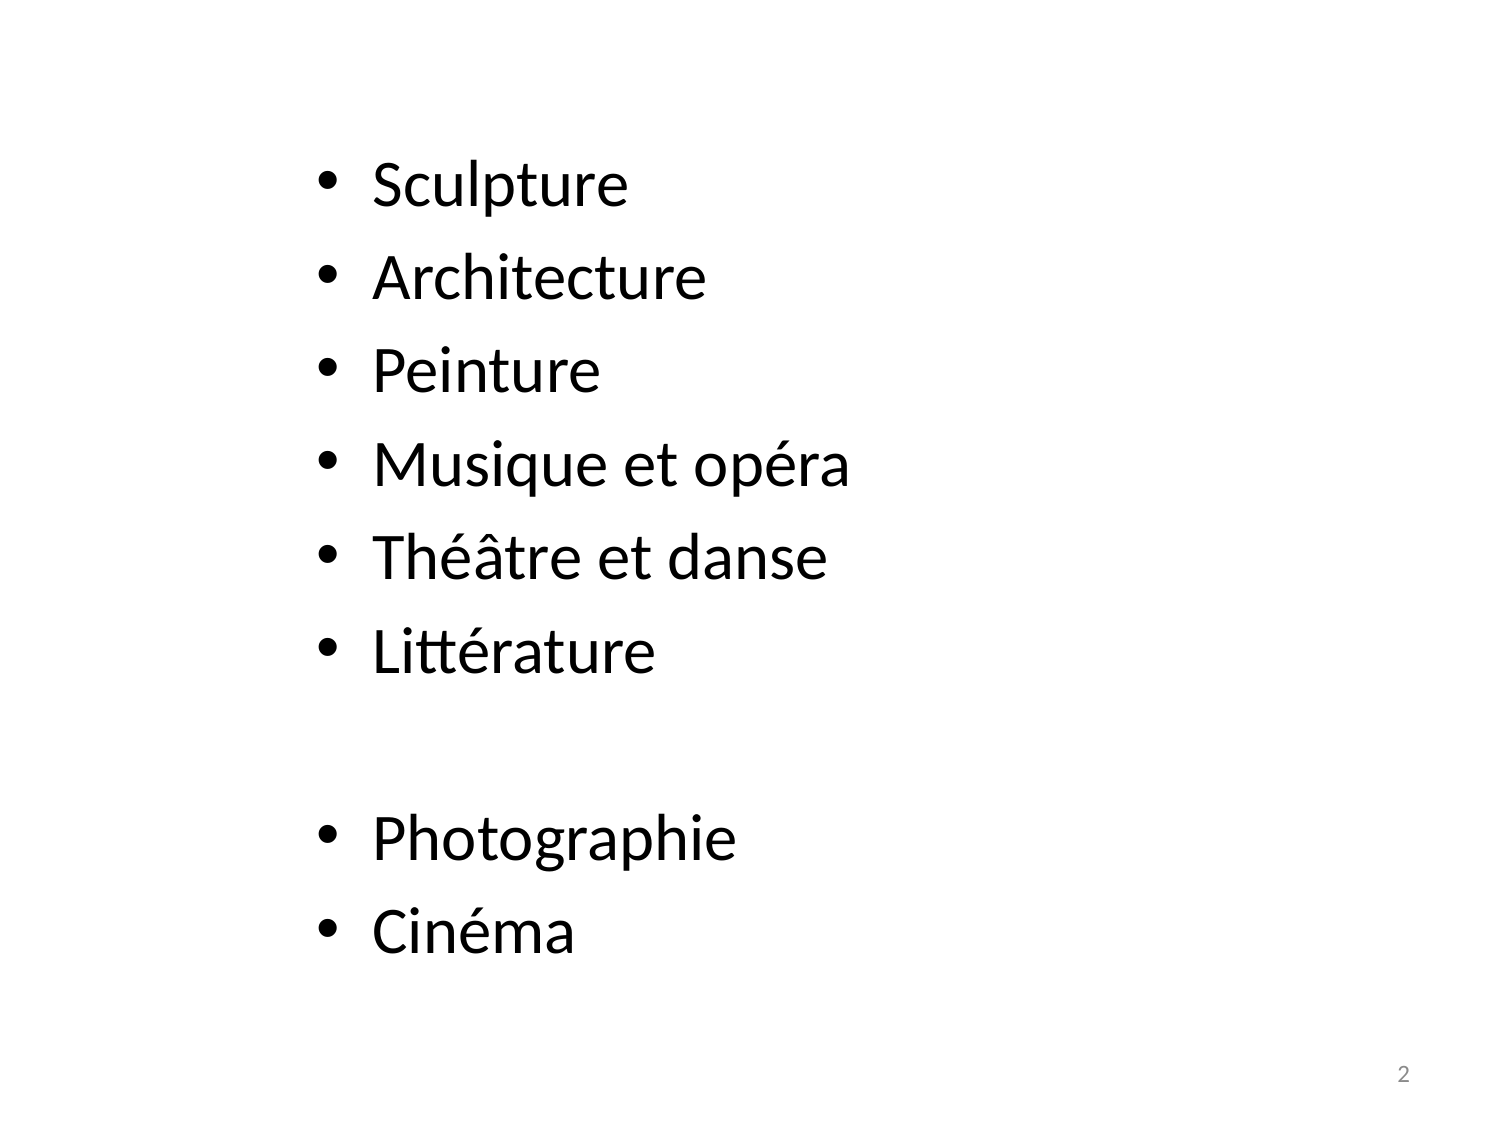

Sculpture
Architecture
Peinture
Musique et opéra
Théâtre et danse
Littérature

Photographie
Cinéma

2